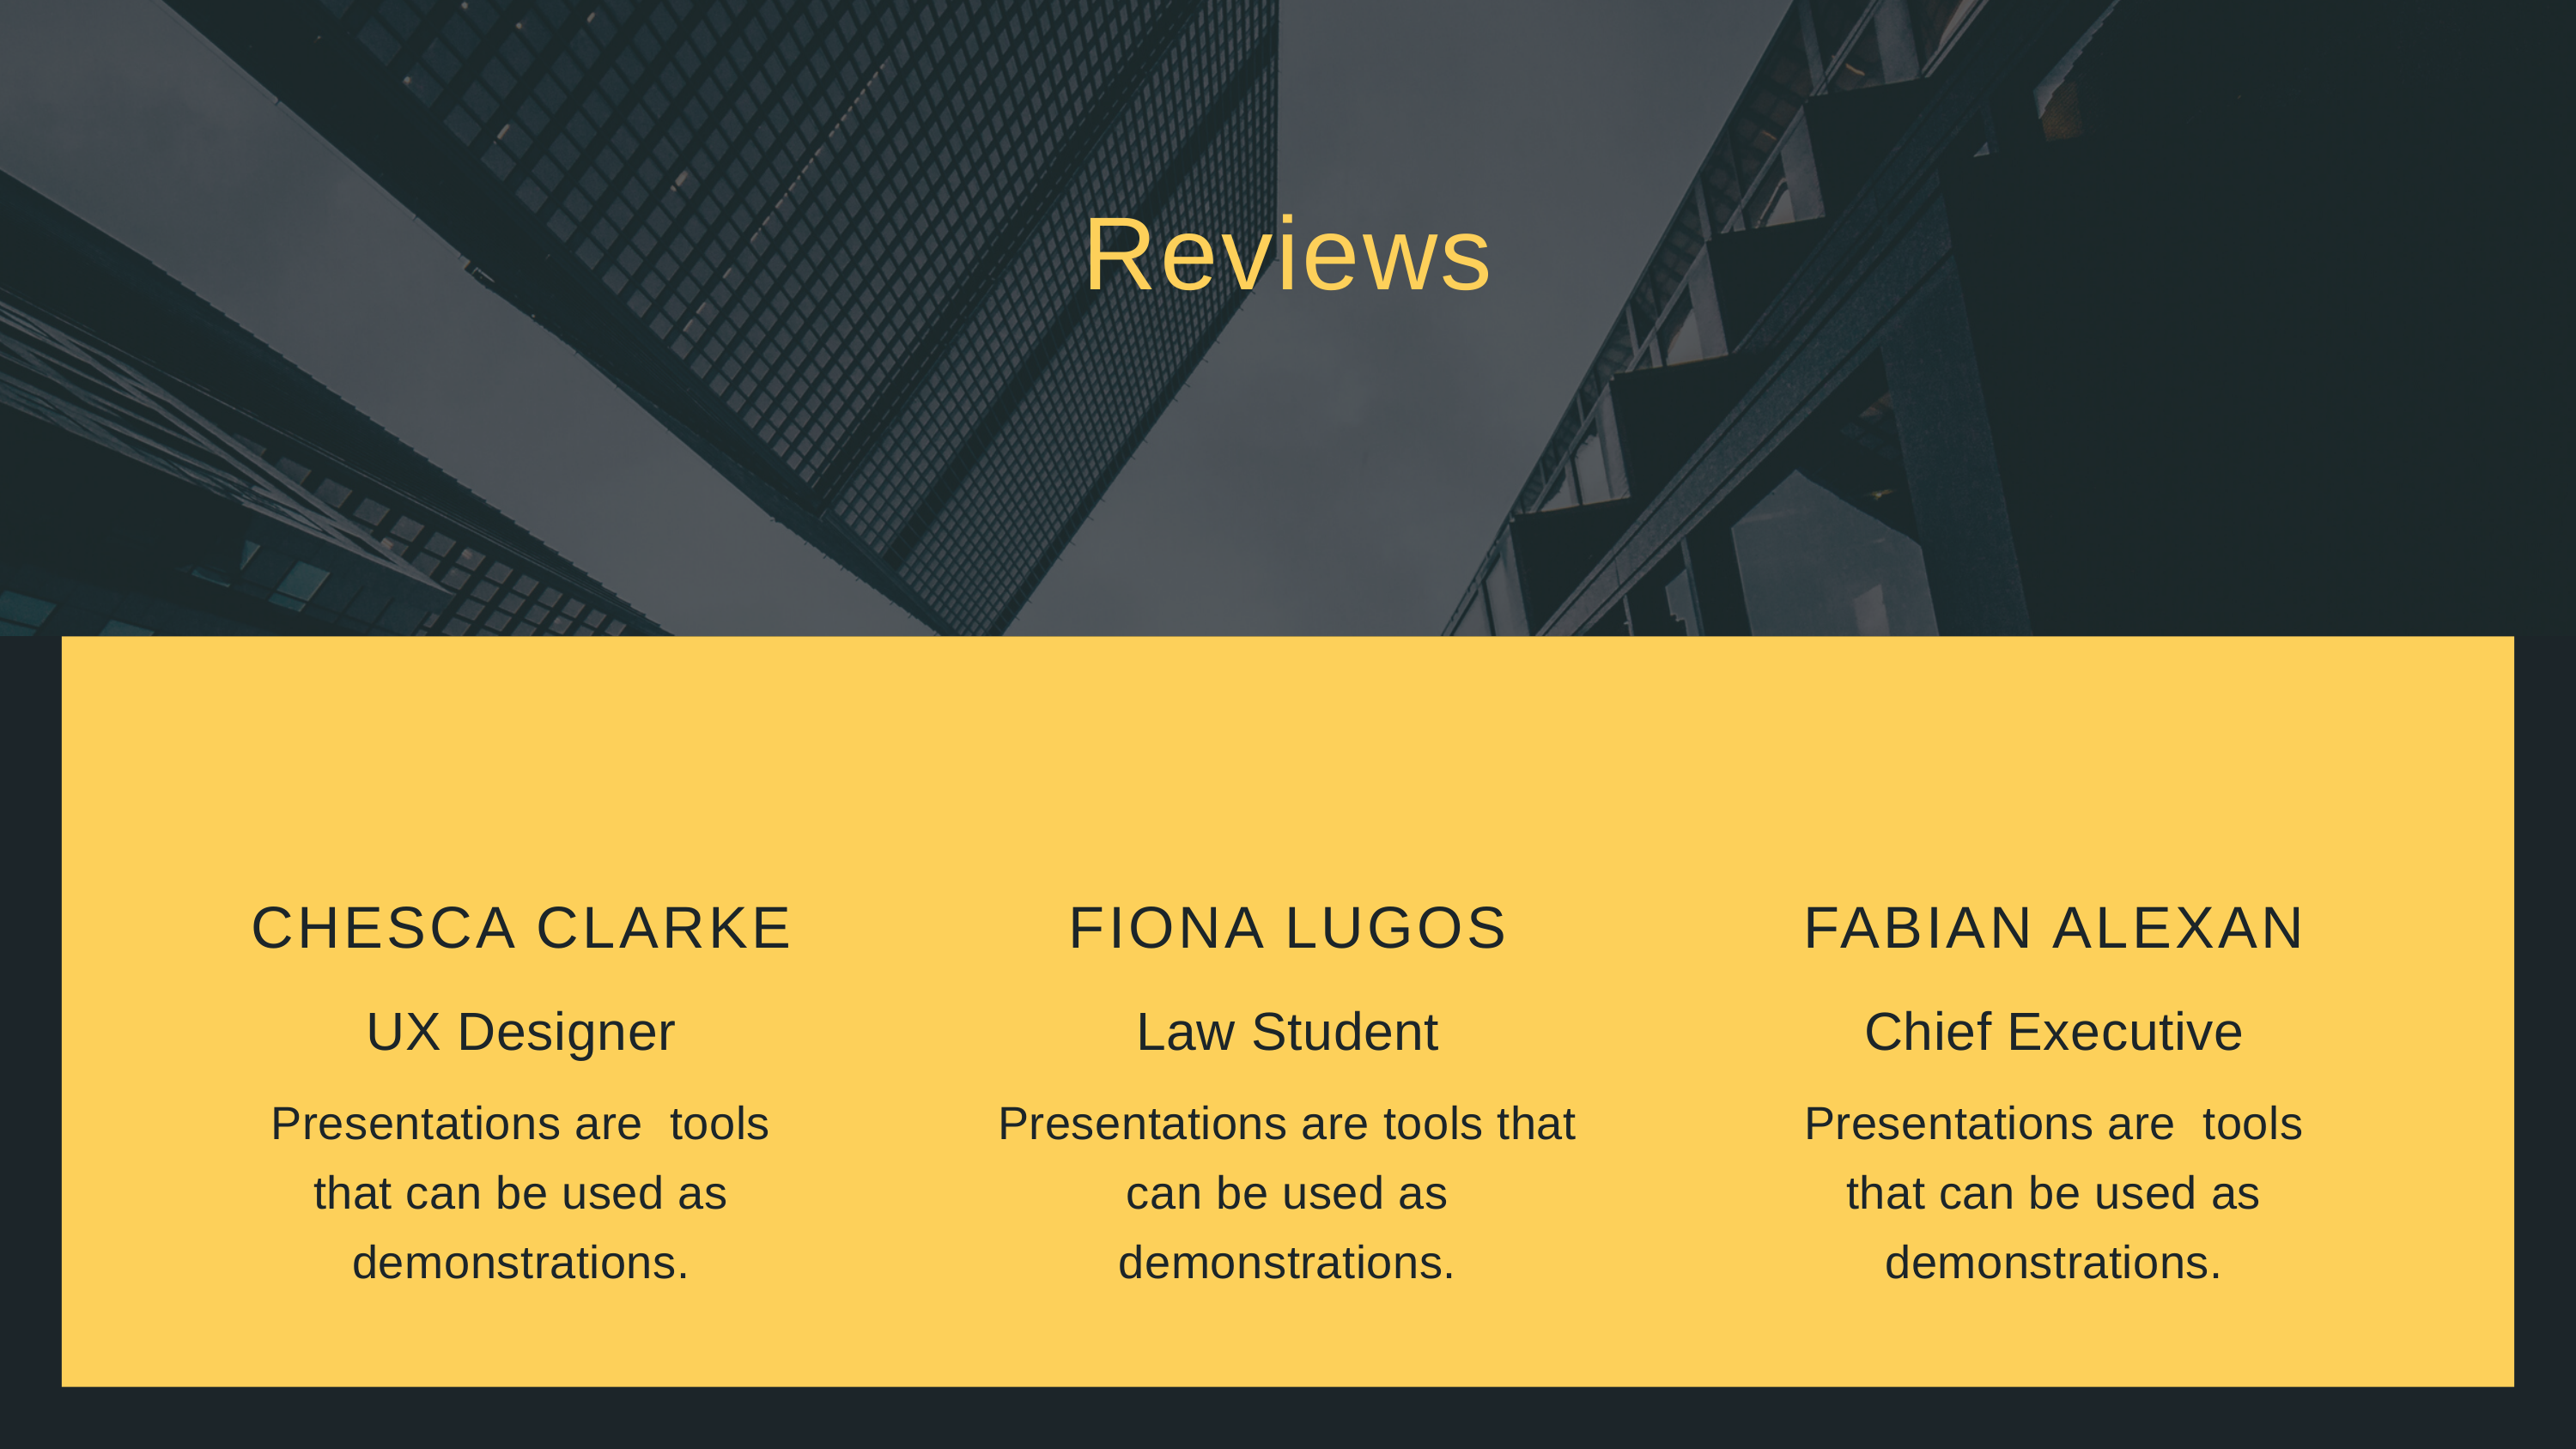

Reviews

CHESCA CLARKE
UX Designer
Presentations are  tools that can be used as demonstrations.
FIONA LUGOS
Law Student
Presentations are tools that can be used as demonstrations.
FABIAN ALEXAN
Chief Executive
Presentations are  tools that can be used as demonstrations.